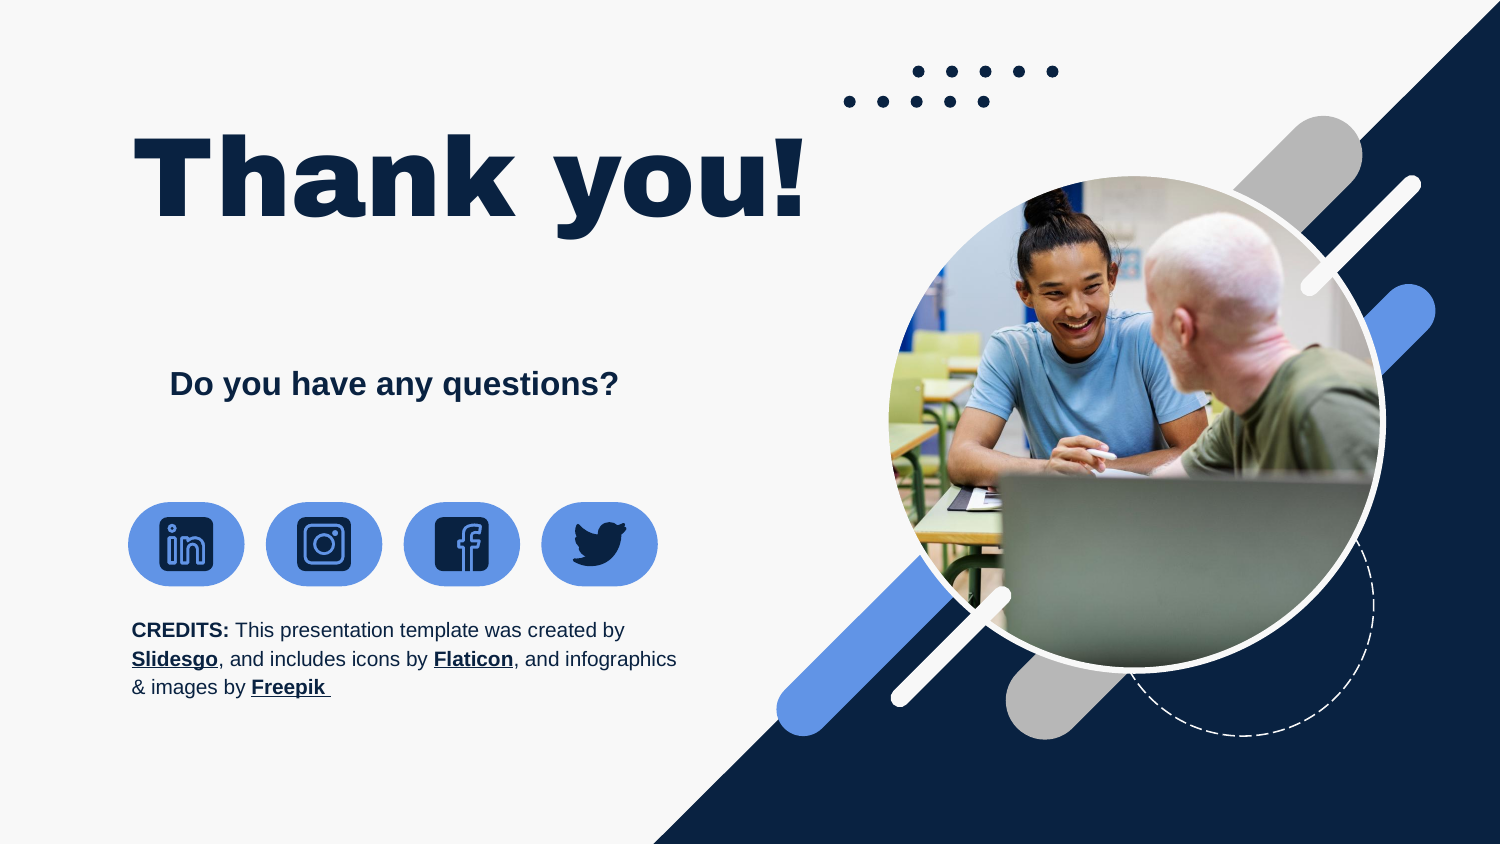

# Thank you!

Do you have any questions?

+00 000 000 000